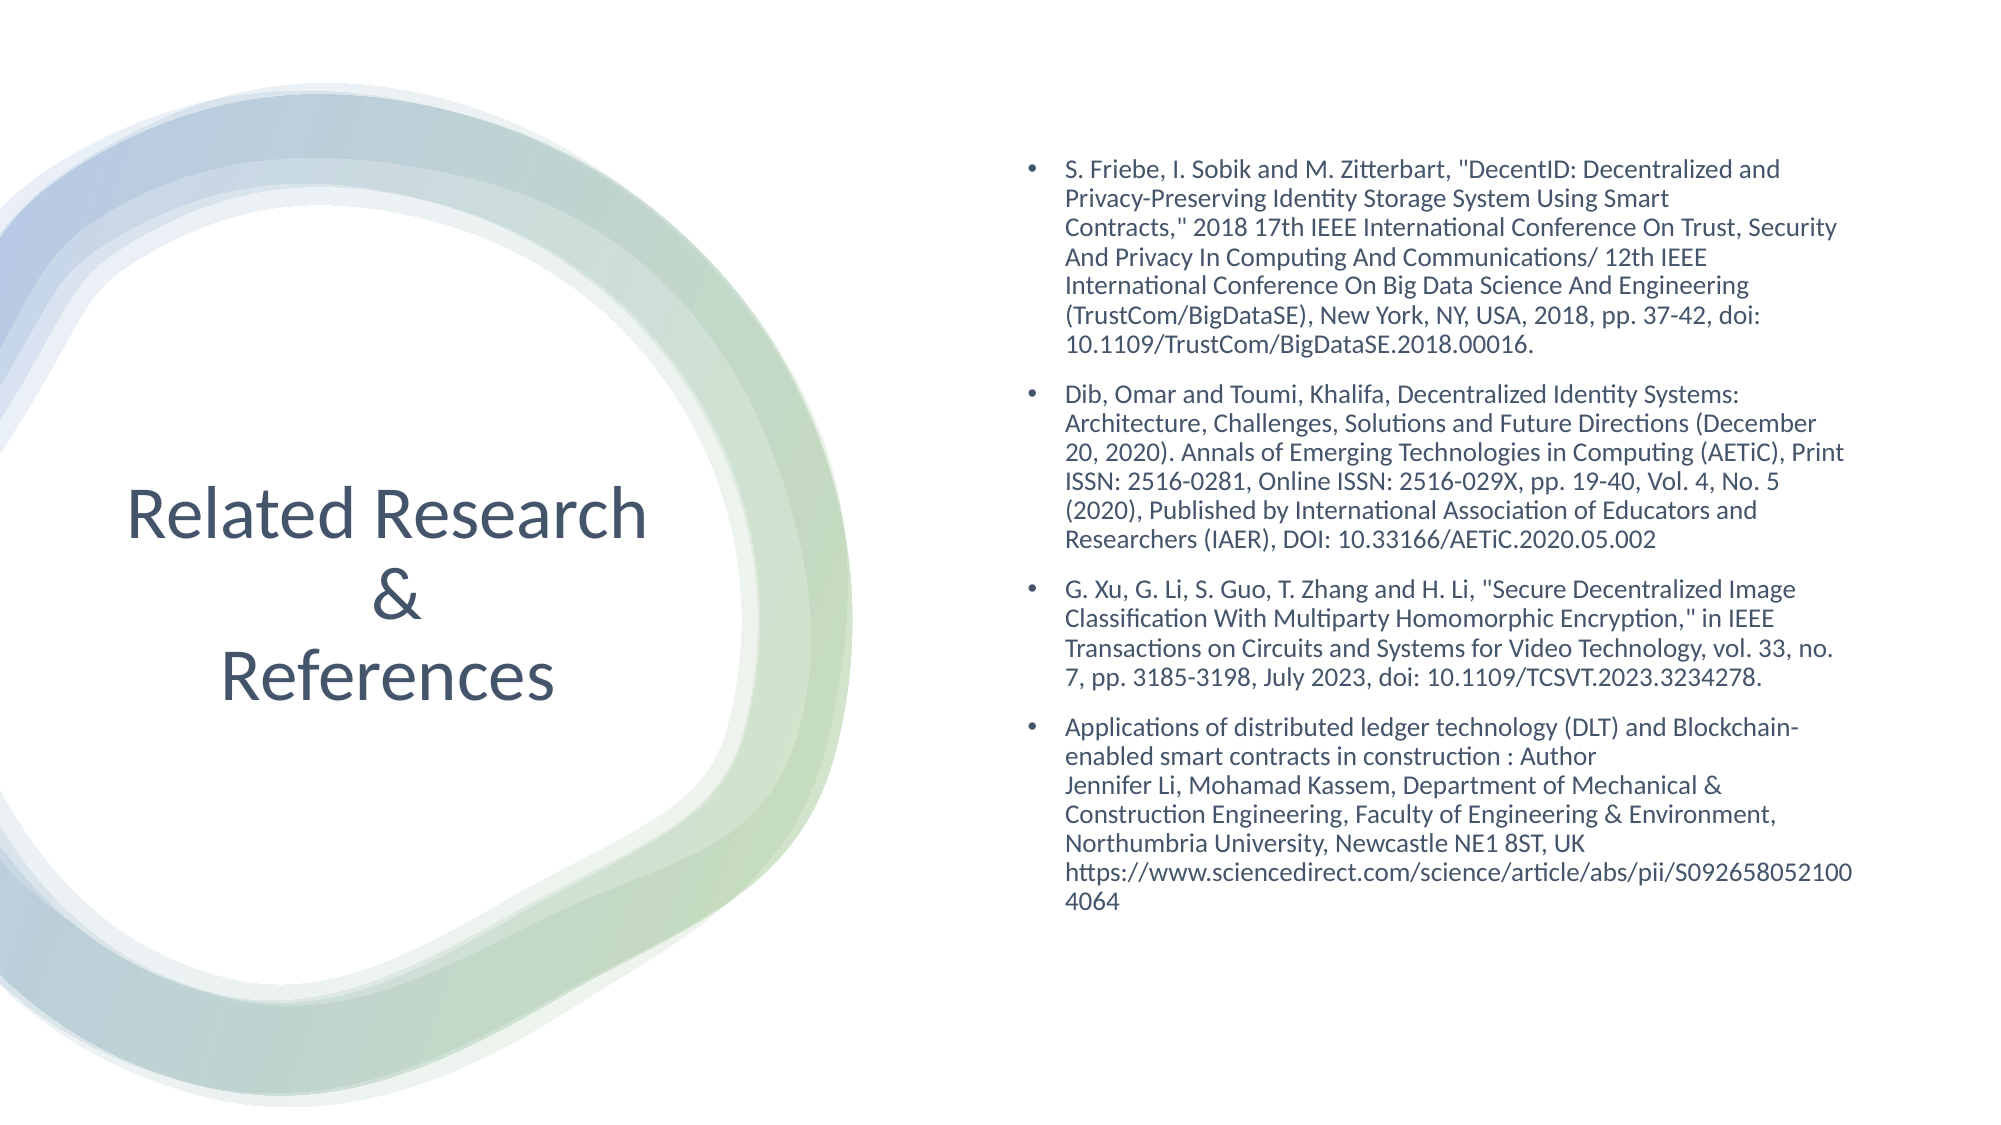

S. Friebe, I. Sobik and M. Zitterbart, "DecentID: Decentralized and Privacy-Preserving Identity Storage System Using Smart Contracts," 2018 17th IEEE International Conference On Trust, Security And Privacy In Computing And Communications/ 12th IEEE International Conference On Big Data Science And Engineering (TrustCom/BigDataSE), New York, NY, USA, 2018, pp. 37-42, doi: 10.1109/TrustCom/BigDataSE.2018.00016.
Dib, Omar and Toumi, Khalifa, Decentralized Identity Systems: Architecture, Challenges, Solutions and Future Directions (December 20, 2020). Annals of Emerging Technologies in Computing (AETiC), Print ISSN: 2516-0281, Online ISSN: 2516-029X, pp. 19-40, Vol. 4, No. 5 (2020), Published by International Association of Educators and Researchers (IAER), DOI: 10.33166/AETiC.2020.05.002
G. Xu, G. Li, S. Guo, T. Zhang and H. Li, "Secure Decentralized Image Classification With Multiparty Homomorphic Encryption," in IEEE Transactions on Circuits and Systems for Video Technology, vol. 33, no. 7, pp. 3185-3198, July 2023, doi: 10.1109/TCSVT.2023.3234278.
Applications of distributed ledger technology (DLT) and Blockchain-enabled smart contracts in construction : Author Jennifer Li, Mohamad Kassem, Department of Mechanical & Construction Engineering, Faculty of Engineering & Environment, Northumbria University, Newcastle NE1 8ST, UK  https://www.sciencedirect.com/science/article/abs/pii/S0926580521004064

# Related Research & References